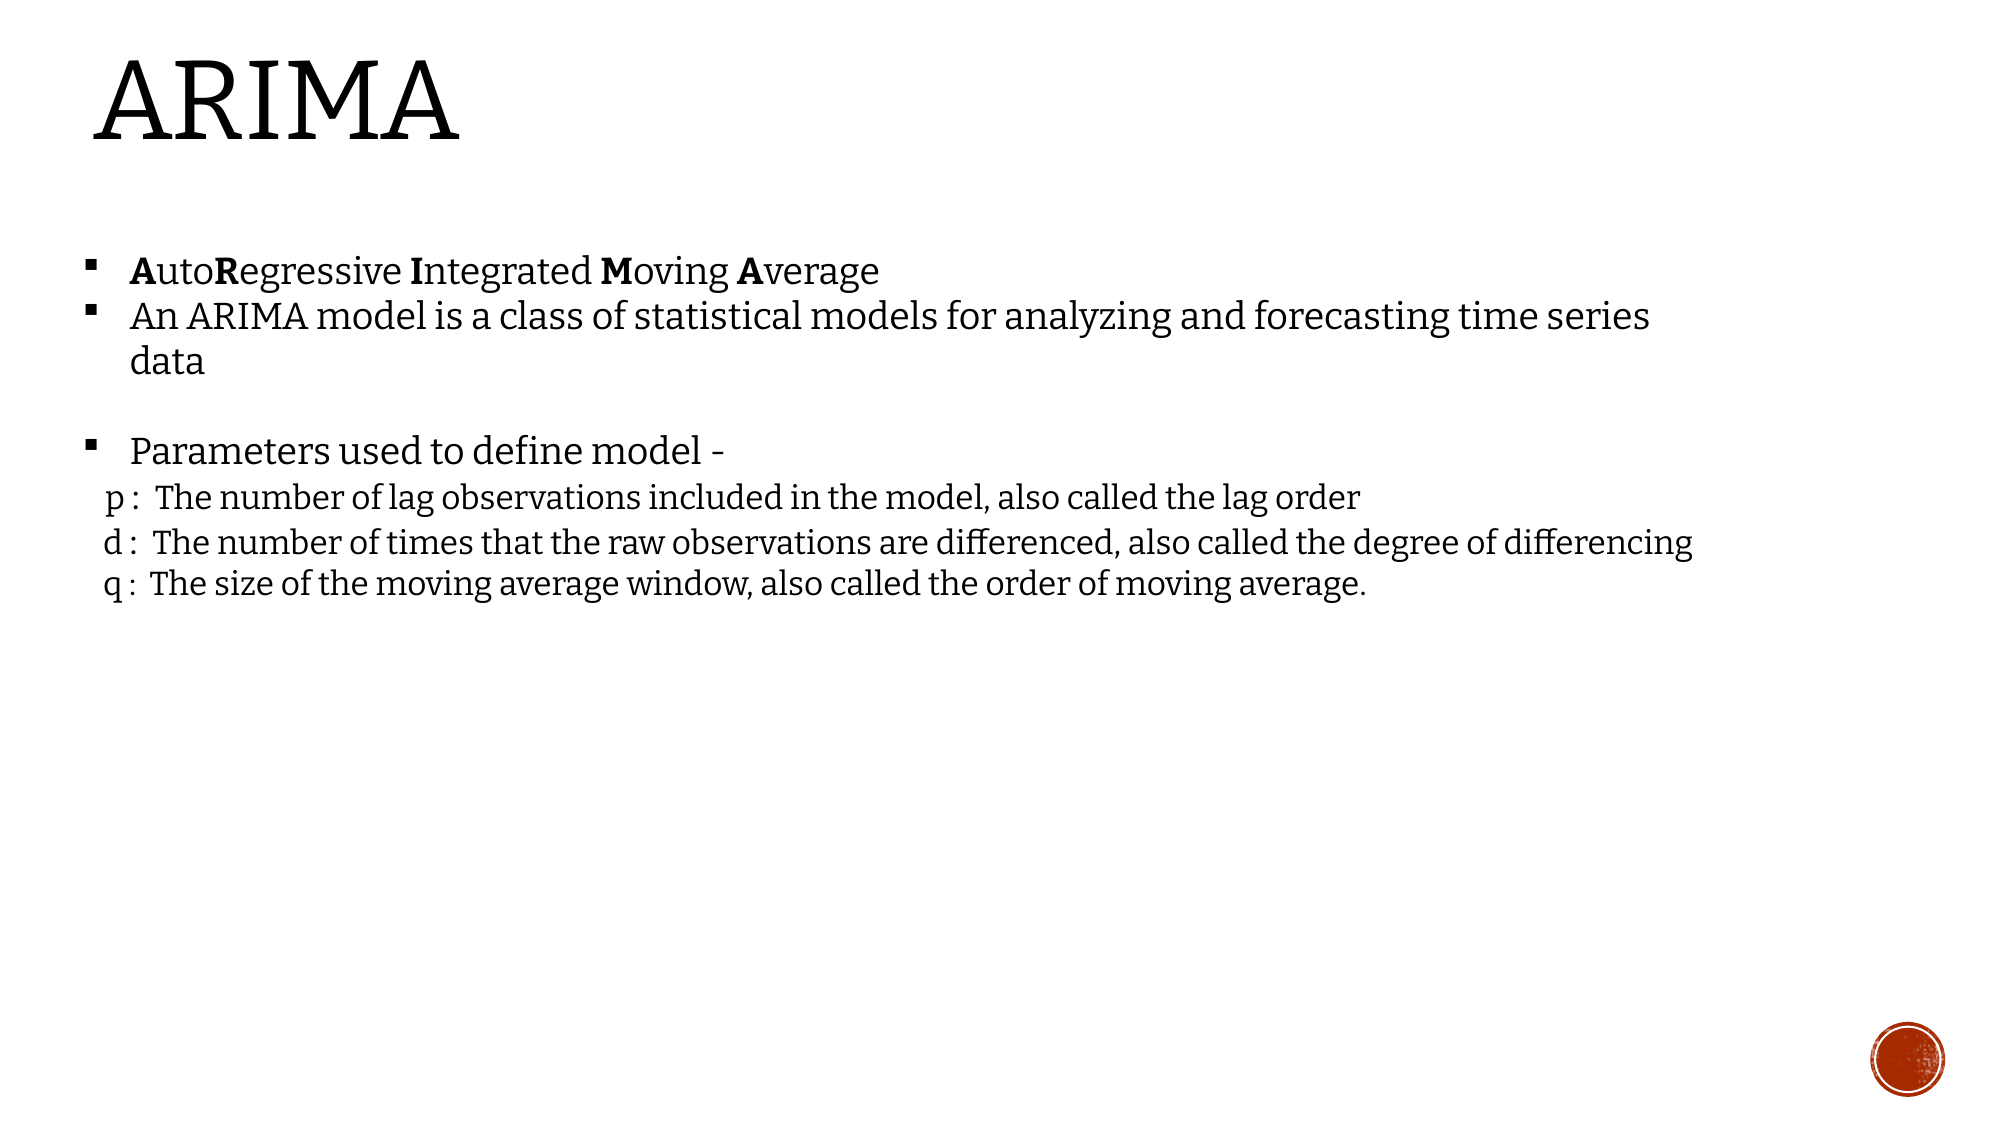

# Arima

AutoRegressive Integrated Moving Average
An ARIMA model is a class of statistical models for analyzing and forecasting time series data

Parameters used to define model -
   p :  The number of lag observations included in the model, also called the lag order
   d :  The number of times that the raw observations are differenced, also called the degree of differencing
   q :  The size of the moving average window, also called the order of moving average.